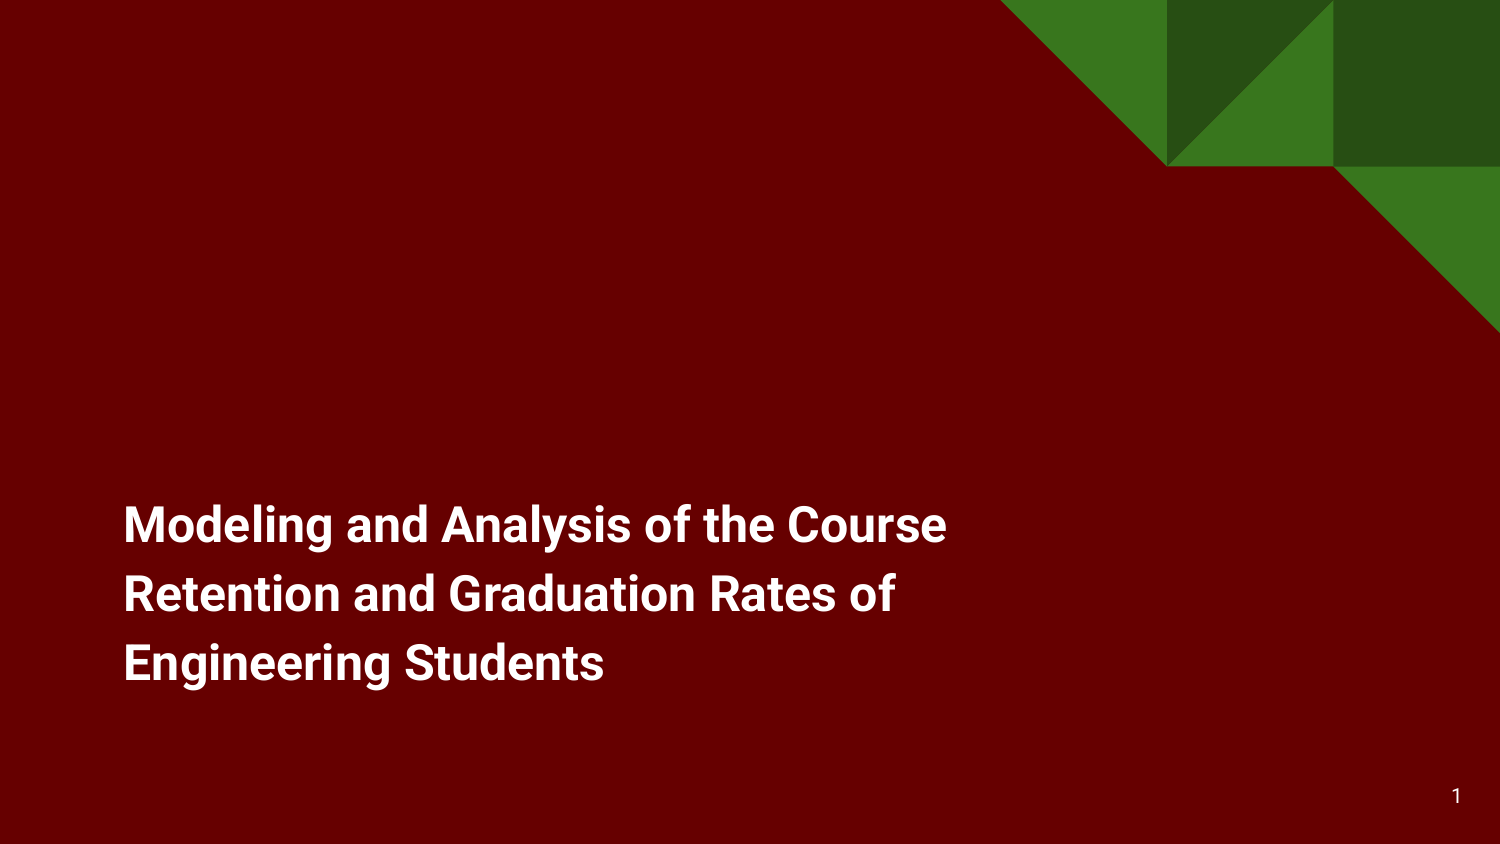

# Modeling and Analysis of the Course Retention and Graduation Rates of Engineering Students

1